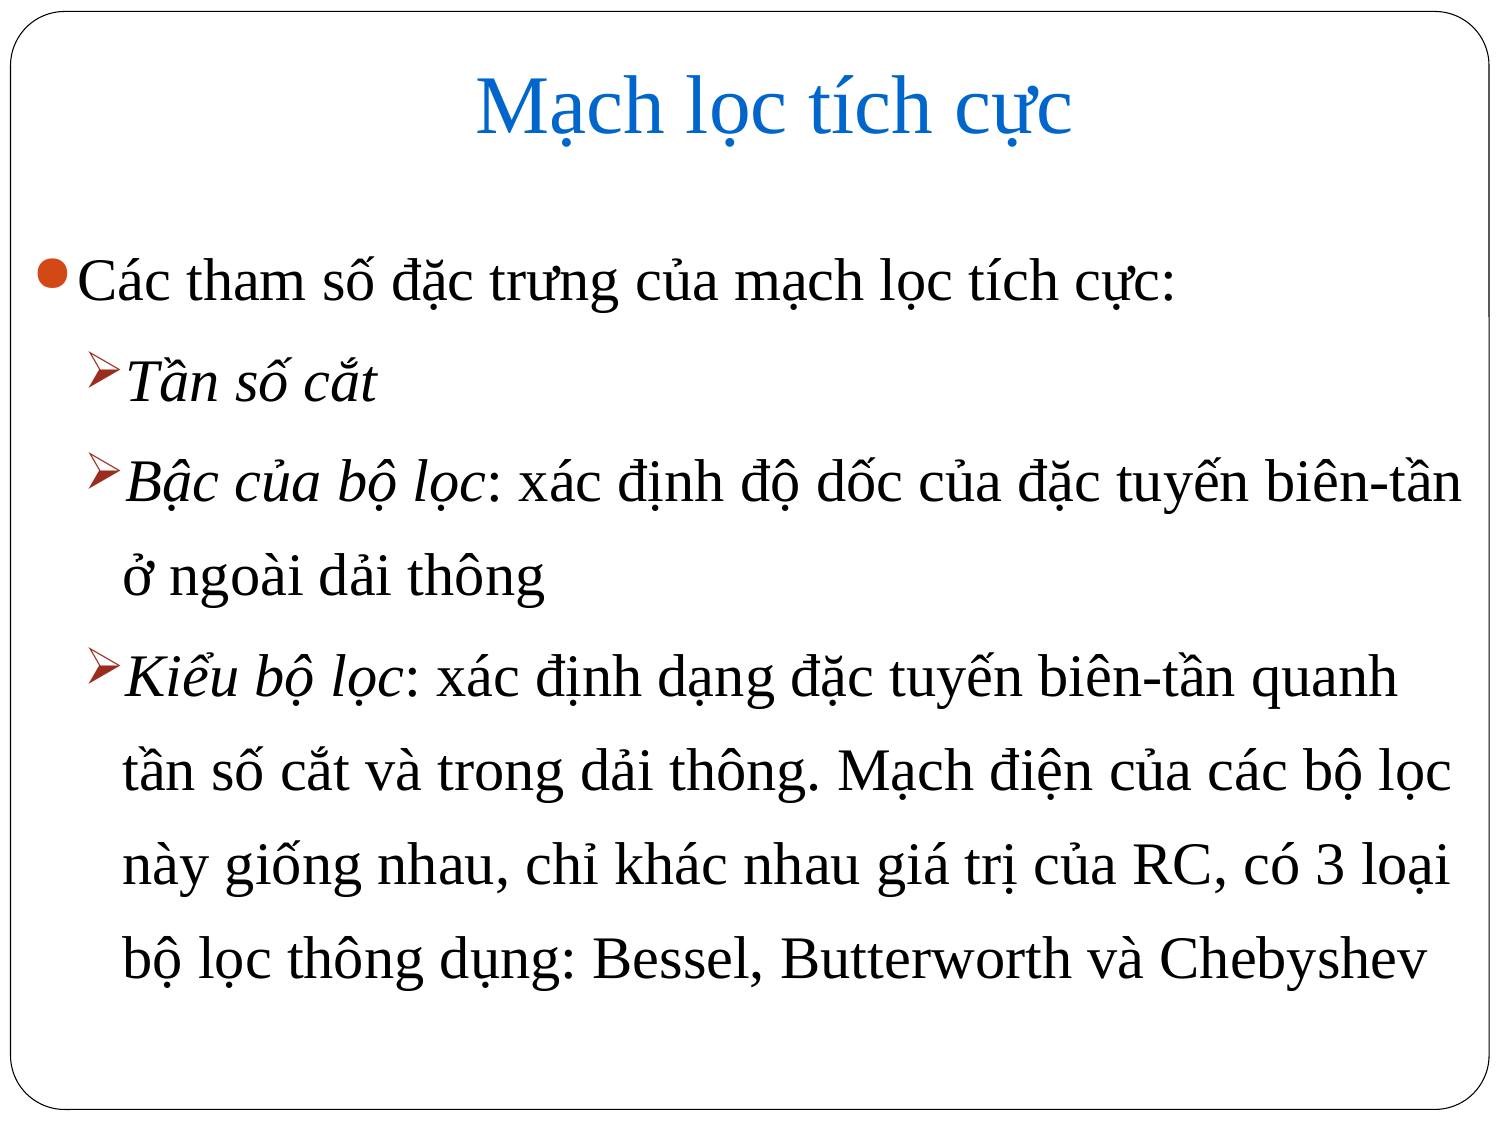

# Mạch lọc tích cực

Các tham số đặc trưng của mạch lọc tích cực:
Tần số cắt
Bậc của bộ lọc: xác định độ dốc của đặc tuyến biên-tần ở ngoài dải thông
Kiểu bộ lọc: xác định dạng đặc tuyến biên-tần quanh tần số cắt và trong dải thông. Mạch điện của các bộ lọc này giống nhau, chỉ khác nhau giá trị của RC, có 3 loại bộ lọc thông dụng: Bessel, Butterworth và Chebyshev